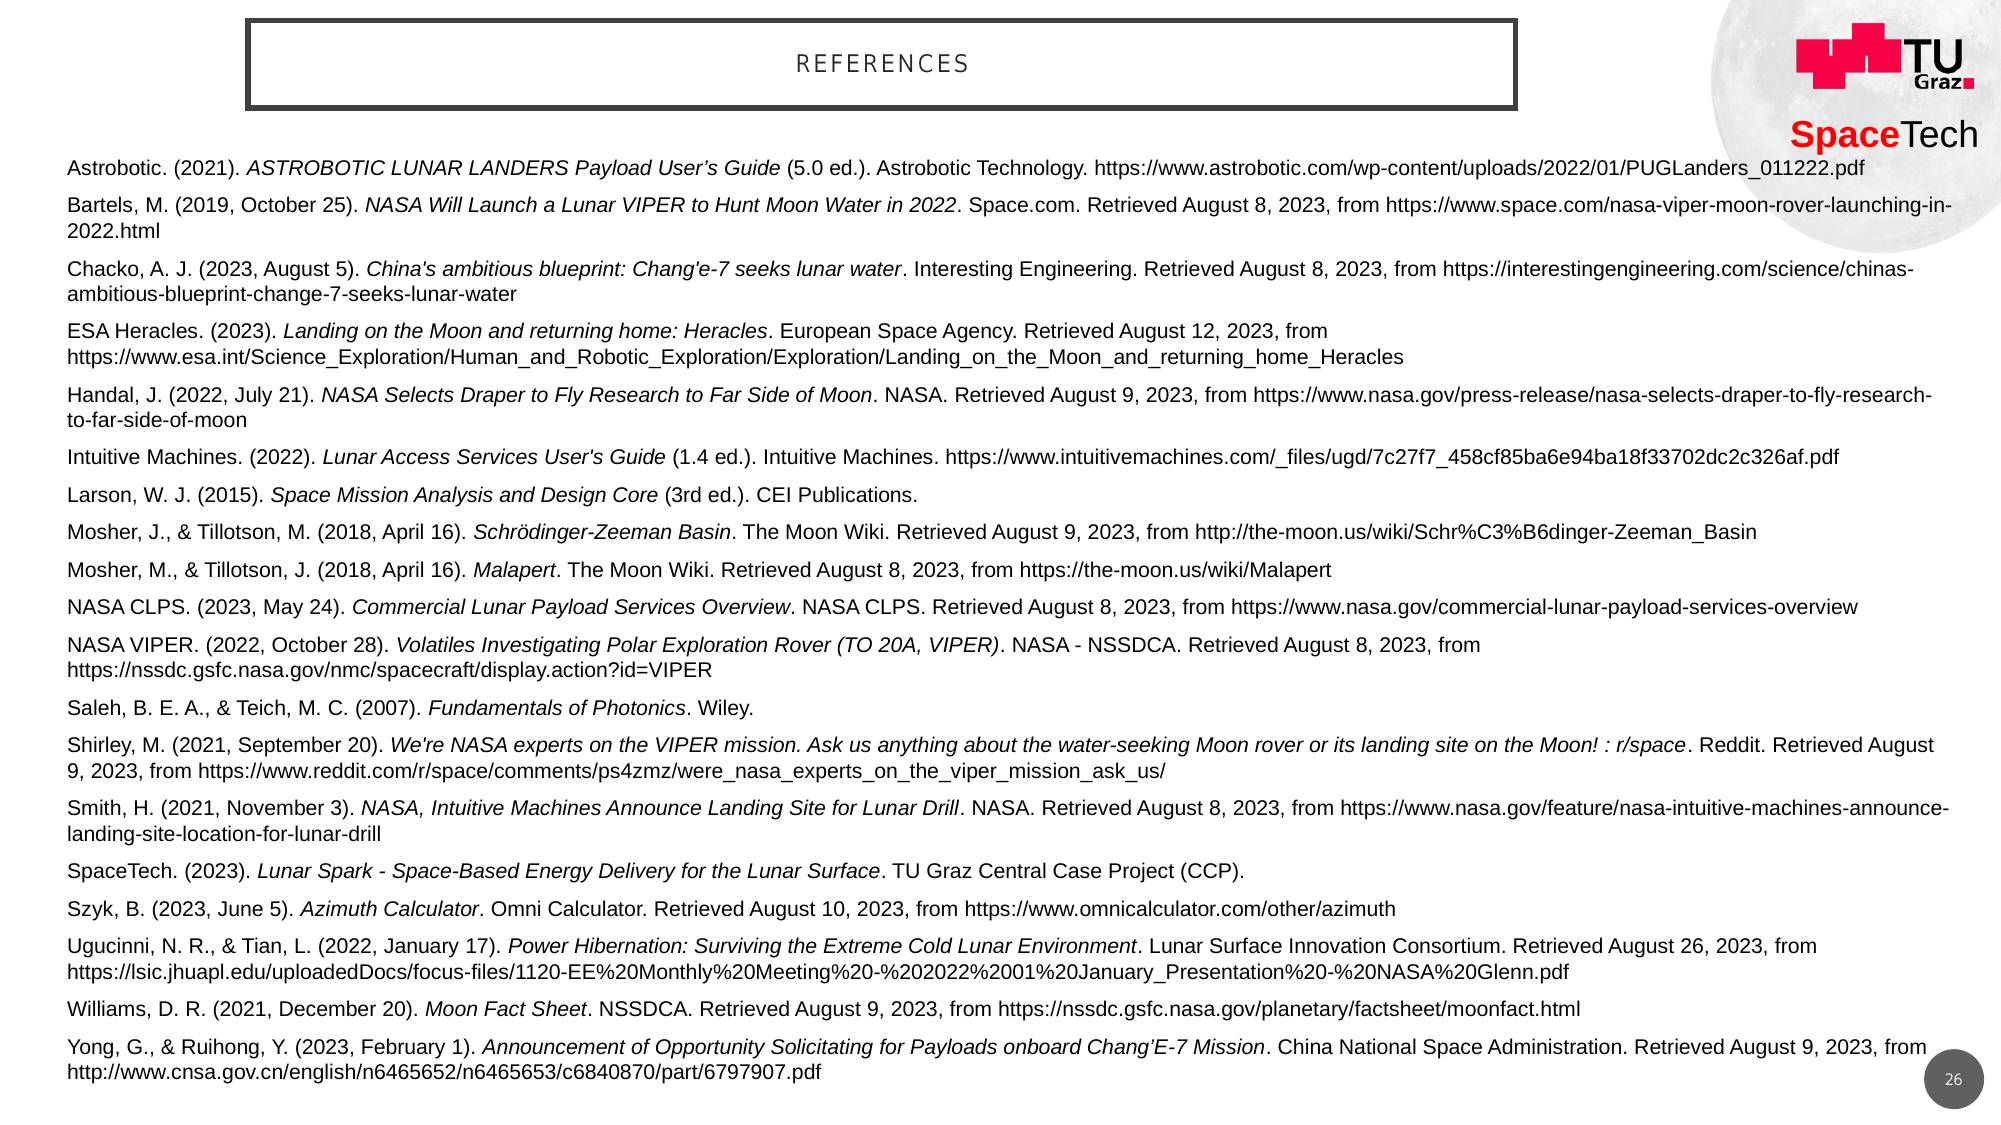

# References
Astrobotic. (2021). ASTROBOTIC LUNAR LANDERS Payload User’s Guide (5.0 ed.). Astrobotic Technology. https://www.astrobotic.com/wp-content/uploads/2022/01/PUGLanders_011222.pdf
Bartels, M. (2019, October 25). NASA Will Launch a Lunar VIPER to Hunt Moon Water in 2022. Space.com. Retrieved August 8, 2023, from https://www.space.com/nasa-viper-moon-rover-launching-in-2022.html
Chacko, A. J. (2023, August 5). China's ambitious blueprint: Chang'e-7 seeks lunar water. Interesting Engineering. Retrieved August 8, 2023, from https://interestingengineering.com/science/chinas-ambitious-blueprint-change-7-seeks-lunar-water
ESA Heracles. (2023). Landing on the Moon and returning home: Heracles. European Space Agency. Retrieved August 12, 2023, from https://www.esa.int/Science_Exploration/Human_and_Robotic_Exploration/Exploration/Landing_on_the_Moon_and_returning_home_Heracles
Handal, J. (2022, July 21). NASA Selects Draper to Fly Research to Far Side of Moon. NASA. Retrieved August 9, 2023, from https://www.nasa.gov/press-release/nasa-selects-draper-to-fly-research-to-far-side-of-moon
Intuitive Machines. (2022). Lunar Access Services User's Guide (1.4 ed.). Intuitive Machines. https://www.intuitivemachines.com/_files/ugd/7c27f7_458cf85ba6e94ba18f33702dc2c326af.pdf
Larson, W. J. (2015). Space Mission Analysis and Design Core (3rd ed.). CEI Publications.
Mosher, J., & Tillotson, M. (2018, April 16). Schrödinger-Zeeman Basin. The Moon Wiki. Retrieved August 9, 2023, from http://the-moon.us/wiki/Schr%C3%B6dinger-Zeeman_Basin
Mosher, M., & Tillotson, J. (2018, April 16). Malapert. The Moon Wiki. Retrieved August 8, 2023, from https://the-moon.us/wiki/Malapert
NASA CLPS. (2023, May 24). Commercial Lunar Payload Services Overview. NASA CLPS. Retrieved August 8, 2023, from https://www.nasa.gov/commercial-lunar-payload-services-overview
NASA VIPER. (2022, October 28). Volatiles Investigating Polar Exploration Rover (TO 20A, VIPER). NASA - NSSDCA. Retrieved August 8, 2023, from https://nssdc.gsfc.nasa.gov/nmc/spacecraft/display.action?id=VIPER
Saleh, B. E. A., & Teich, M. C. (2007). Fundamentals of Photonics. Wiley.
Shirley, M. (2021, September 20). We're NASA experts on the VIPER mission. Ask us anything about the water-seeking Moon rover or its landing site on the Moon! : r/space. Reddit. Retrieved August 9, 2023, from https://www.reddit.com/r/space/comments/ps4zmz/were_nasa_experts_on_the_viper_mission_ask_us/
Smith, H. (2021, November 3). NASA, Intuitive Machines Announce Landing Site for Lunar Drill. NASA. Retrieved August 8, 2023, from https://www.nasa.gov/feature/nasa-intuitive-machines-announce-landing-site-location-for-lunar-drill
SpaceTech. (2023). Lunar Spark - Space-Based Energy Delivery for the Lunar Surface. TU Graz Central Case Project (CCP).
Szyk, B. (2023, June 5). Azimuth Calculator. Omni Calculator. Retrieved August 10, 2023, from https://www.omnicalculator.com/other/azimuth
Ugucinni, N. R., & Tian, L. (2022, January 17). Power Hibernation: Surviving the Extreme Cold Lunar Environment. Lunar Surface Innovation Consortium. Retrieved August 26, 2023, from https://lsic.jhuapl.edu/uploadedDocs/focus-files/1120-EE%20Monthly%20Meeting%20-%202022%2001%20January_Presentation%20-%20NASA%20Glenn.pdf
Williams, D. R. (2021, December 20). Moon Fact Sheet. NSSDCA. Retrieved August 9, 2023, from https://nssdc.gsfc.nasa.gov/planetary/factsheet/moonfact.html
Yong, G., & Ruihong, Y. (2023, February 1). Announcement of Opportunity Solicitating for Payloads onboard Chang’E-7 Mission. China National Space Administration. Retrieved August 9, 2023, from http://www.cnsa.gov.cn/english/n6465652/n6465653/c6840870/part/6797907.pdf

26